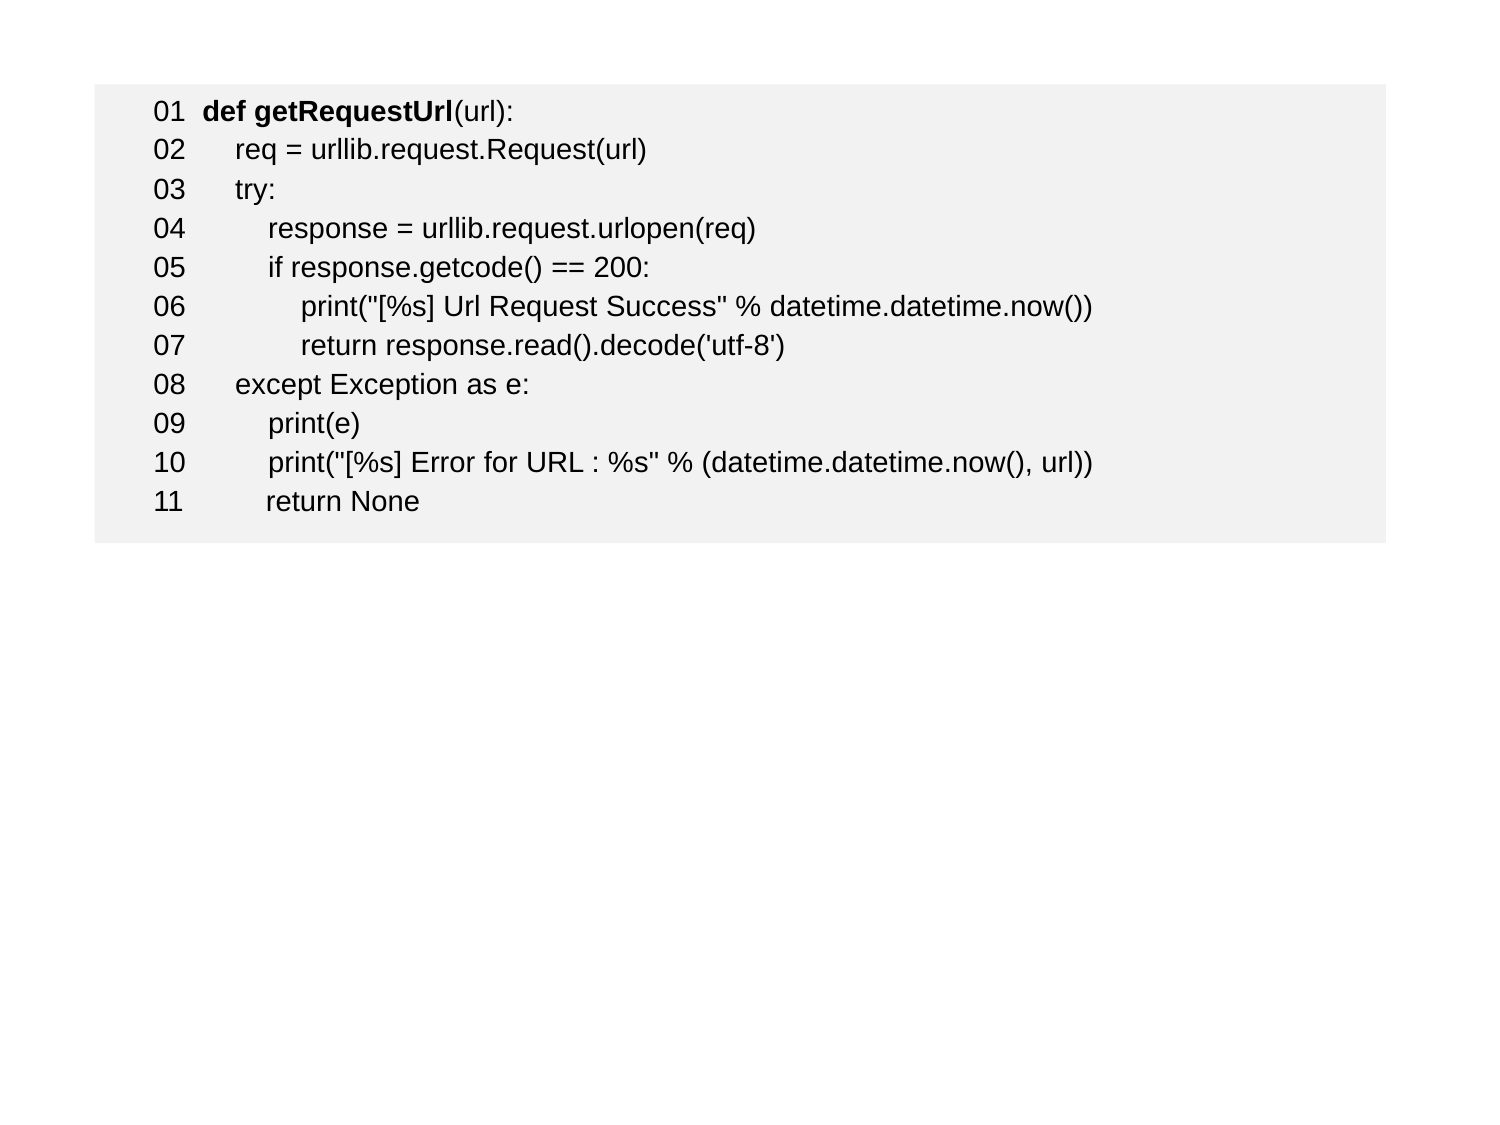

01  def getRequestUrl(url):
02      req = urllib.request.Request(url)
03      try:
04          response = urllib.request.urlopen(req)
05          if response.getcode() == 200:
06              print("[%s] Url Request Success" % datetime.datetime.now())
07              return response.read().decode('utf-8')
08      except Exception as e:
09          print(e)
10          print("[%s] Error for URL : %s" % (datetime.datetime.now(), url))
11          return None